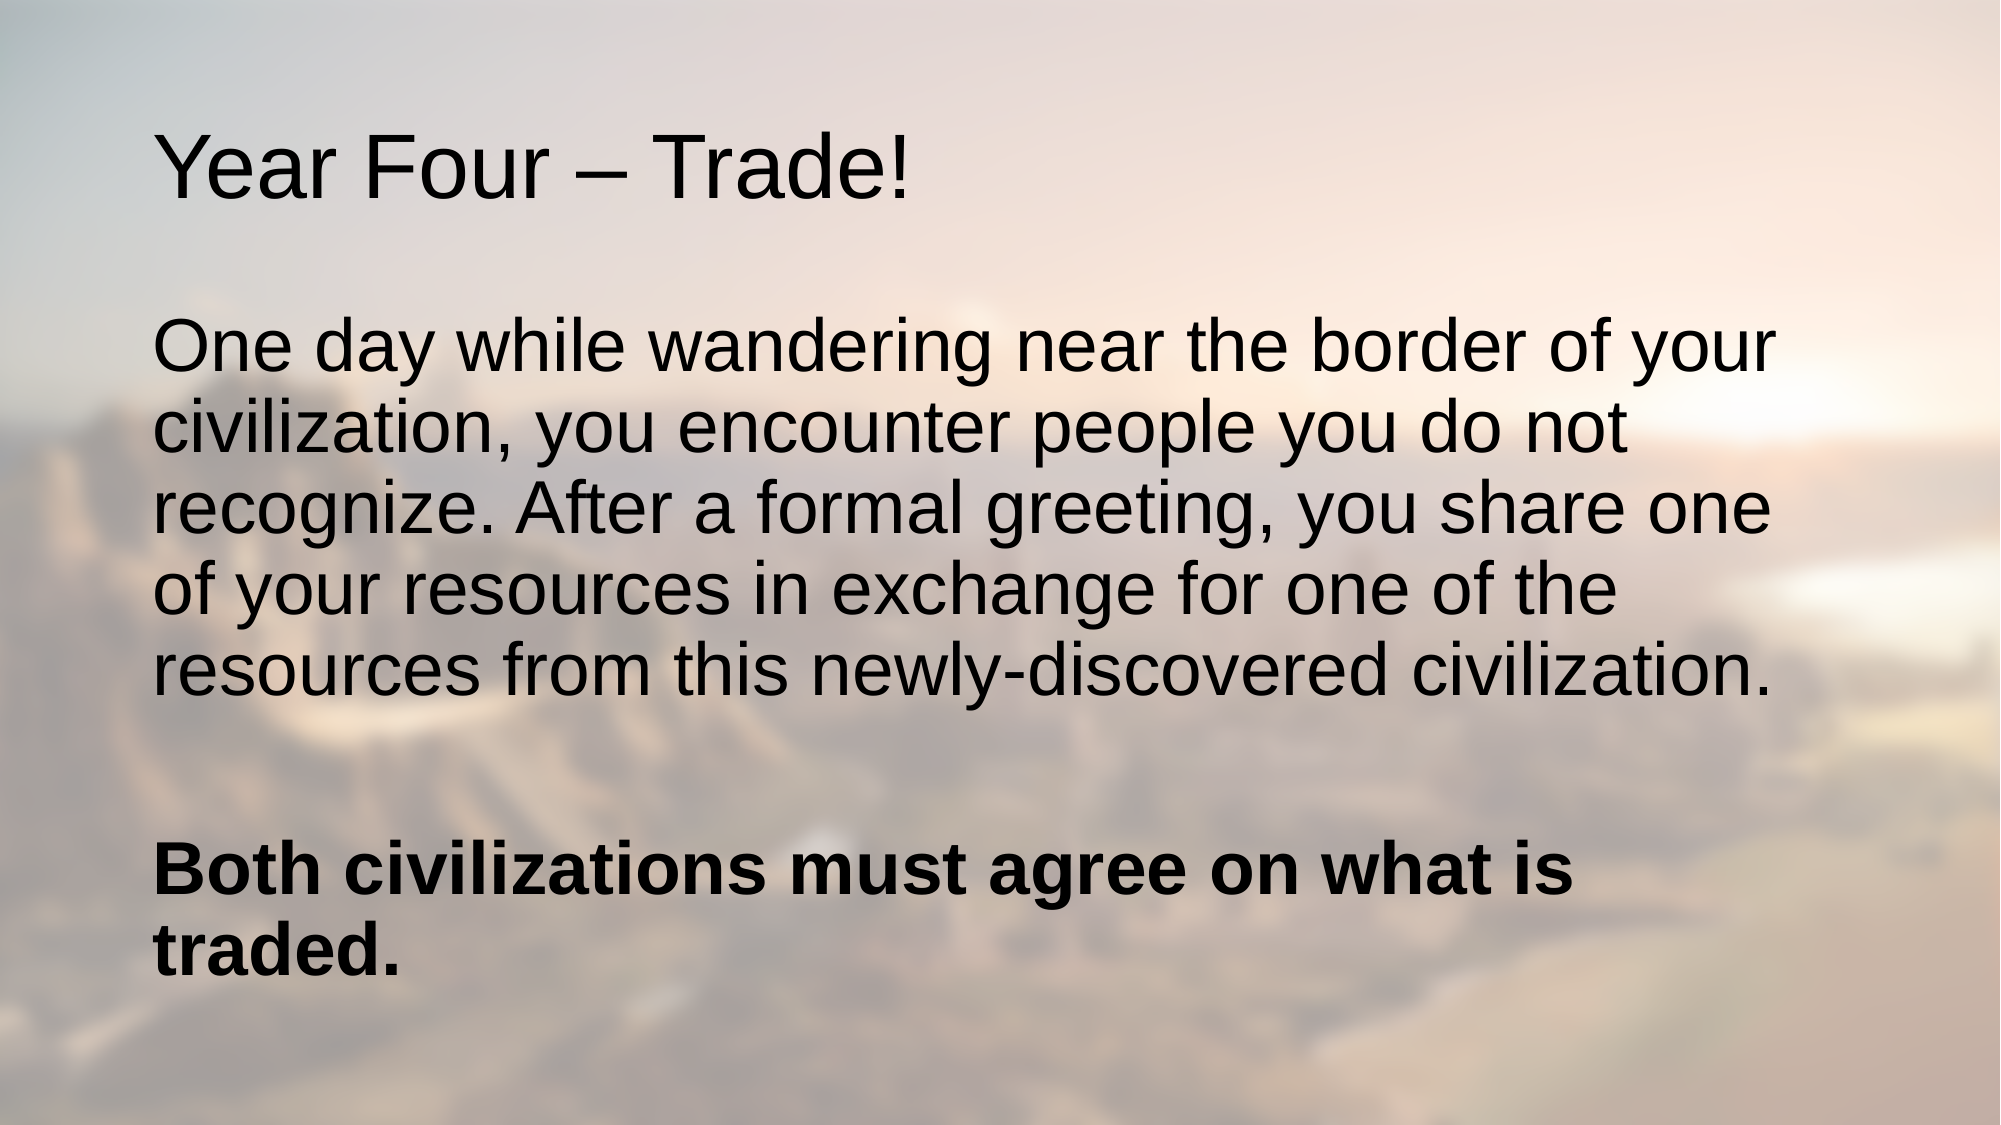

# Year Four – Trade!
One day while wandering near the border of your civilization, you encounter people you do not recognize. After a formal greeting, you share one of your resources in exchange for one of the resources from this newly-discovered civilization.

Both civilizations must agree on what is traded.